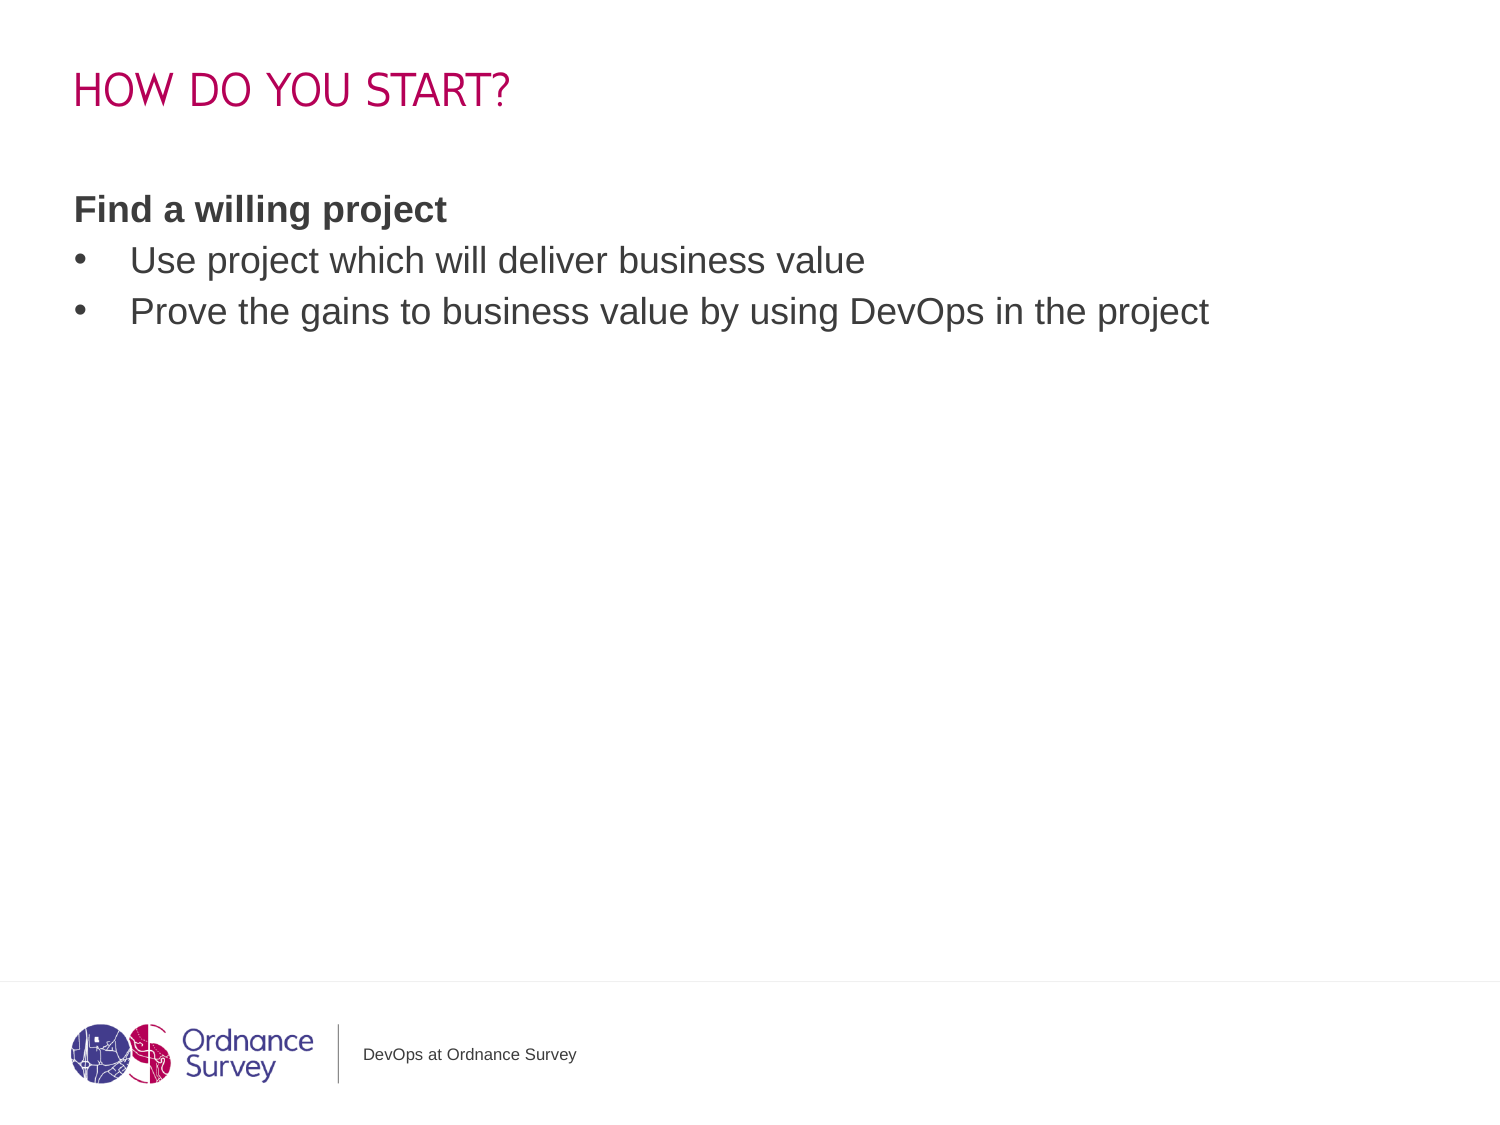

# How do you start?
Find a willing project
Use project which will deliver business value
Prove the gains to business value by using DevOps in the project
DevOps at Ordnance Survey